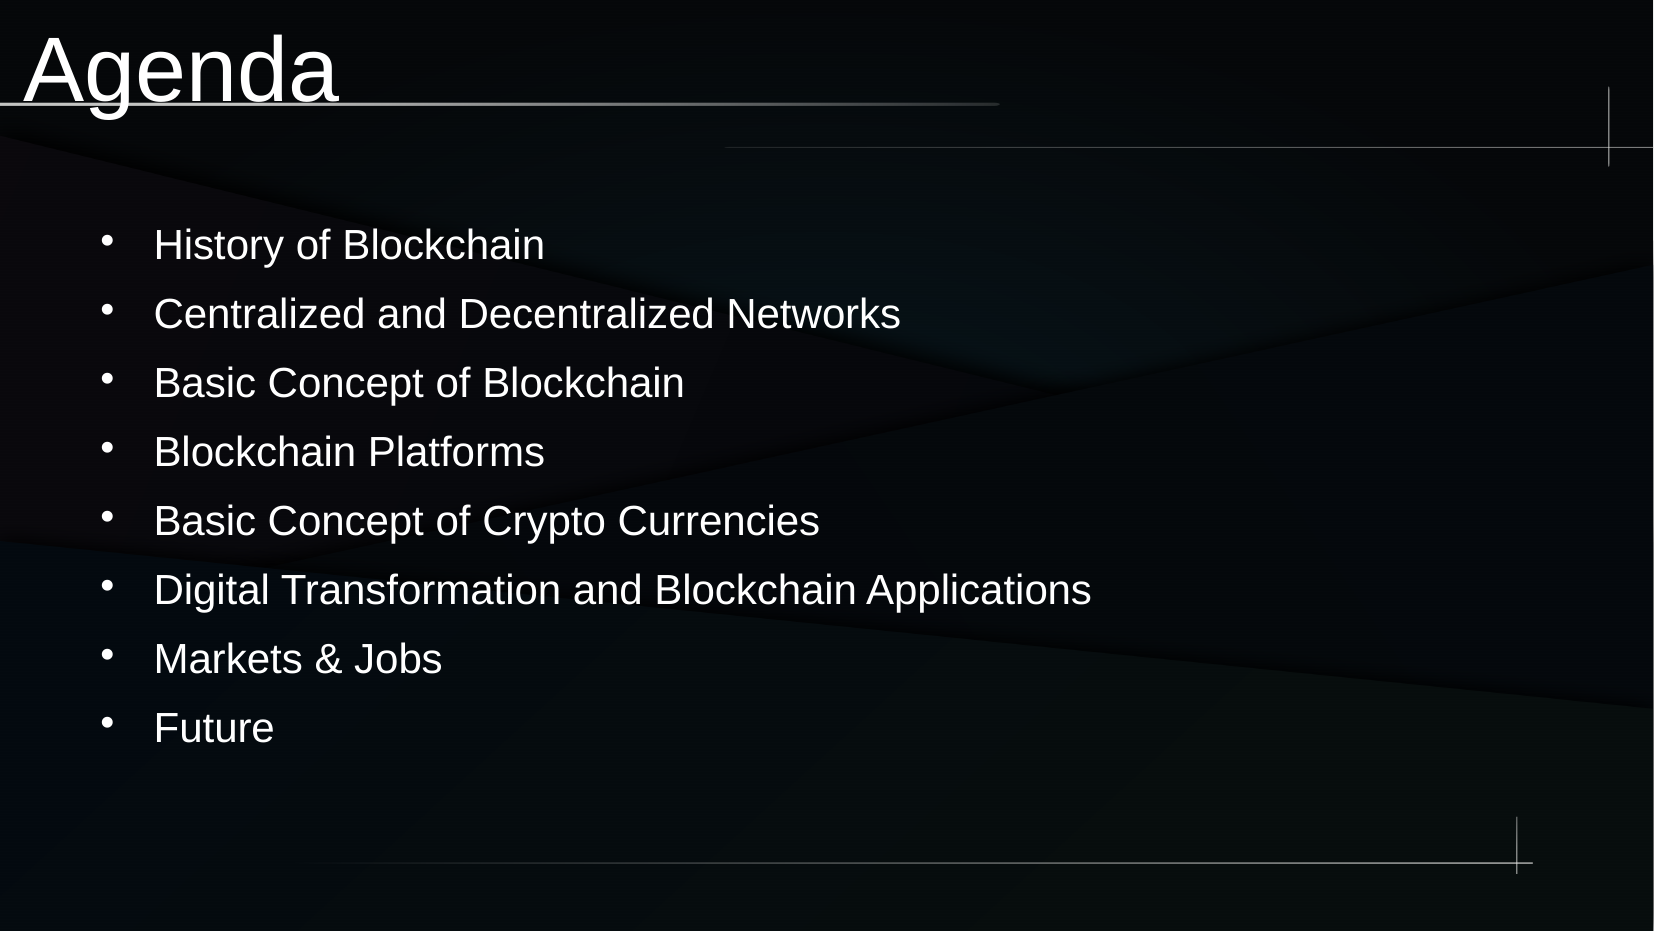

# Agenda
History of Blockchain
Centralized and Decentralized Networks
Basic Concept of Blockchain
Blockchain Platforms
Basic Concept of Crypto Currencies
Digital Transformation and Blockchain Applications
Markets & Jobs
Future